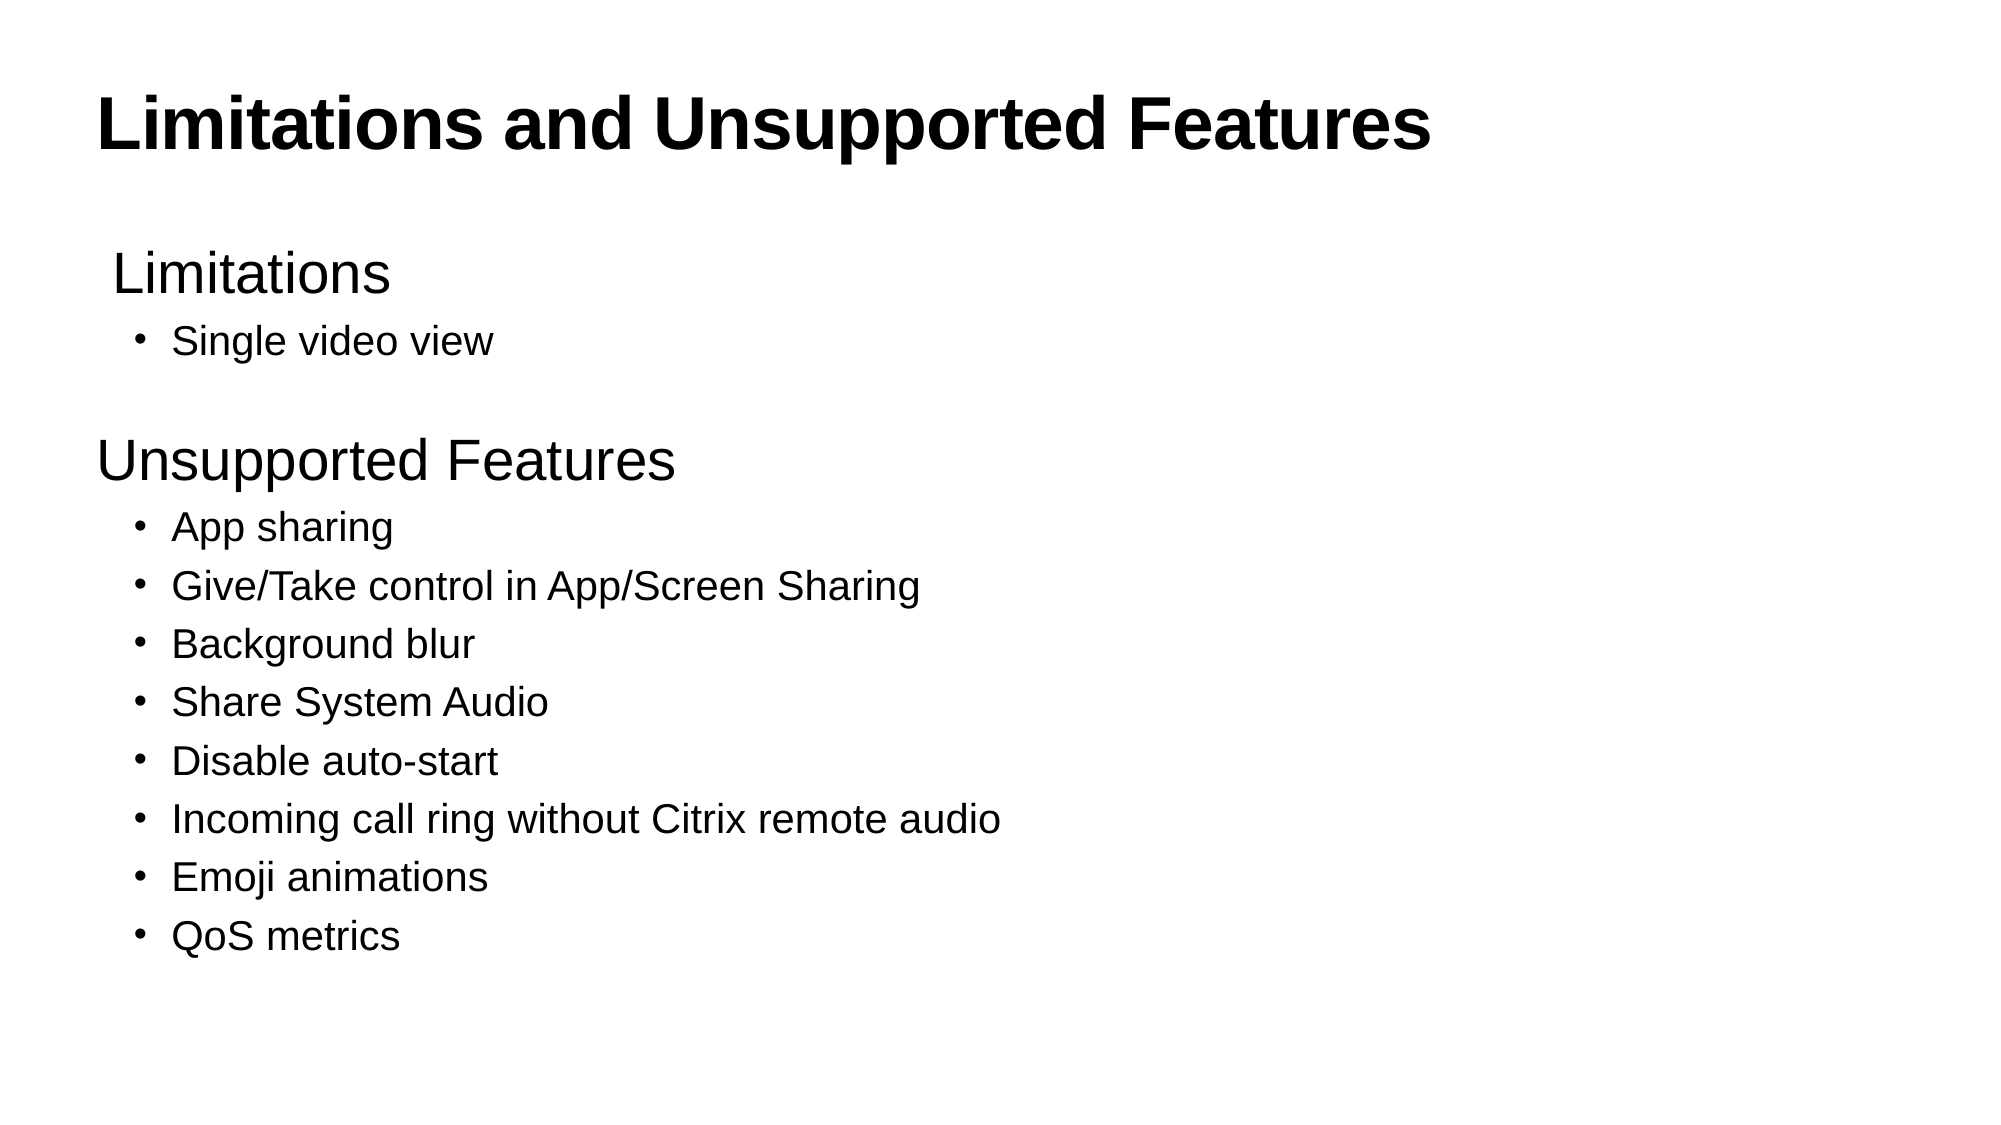

# Limitations and Unsupported Features
 ​Limitations
Single video view

Unsupported Features
App sharing
Give/Take control in App/Screen Sharing
Background blur
Share System Audio
Disable auto-start
Incoming call ring without Citrix remote audio
Emoji animations
QoS metrics